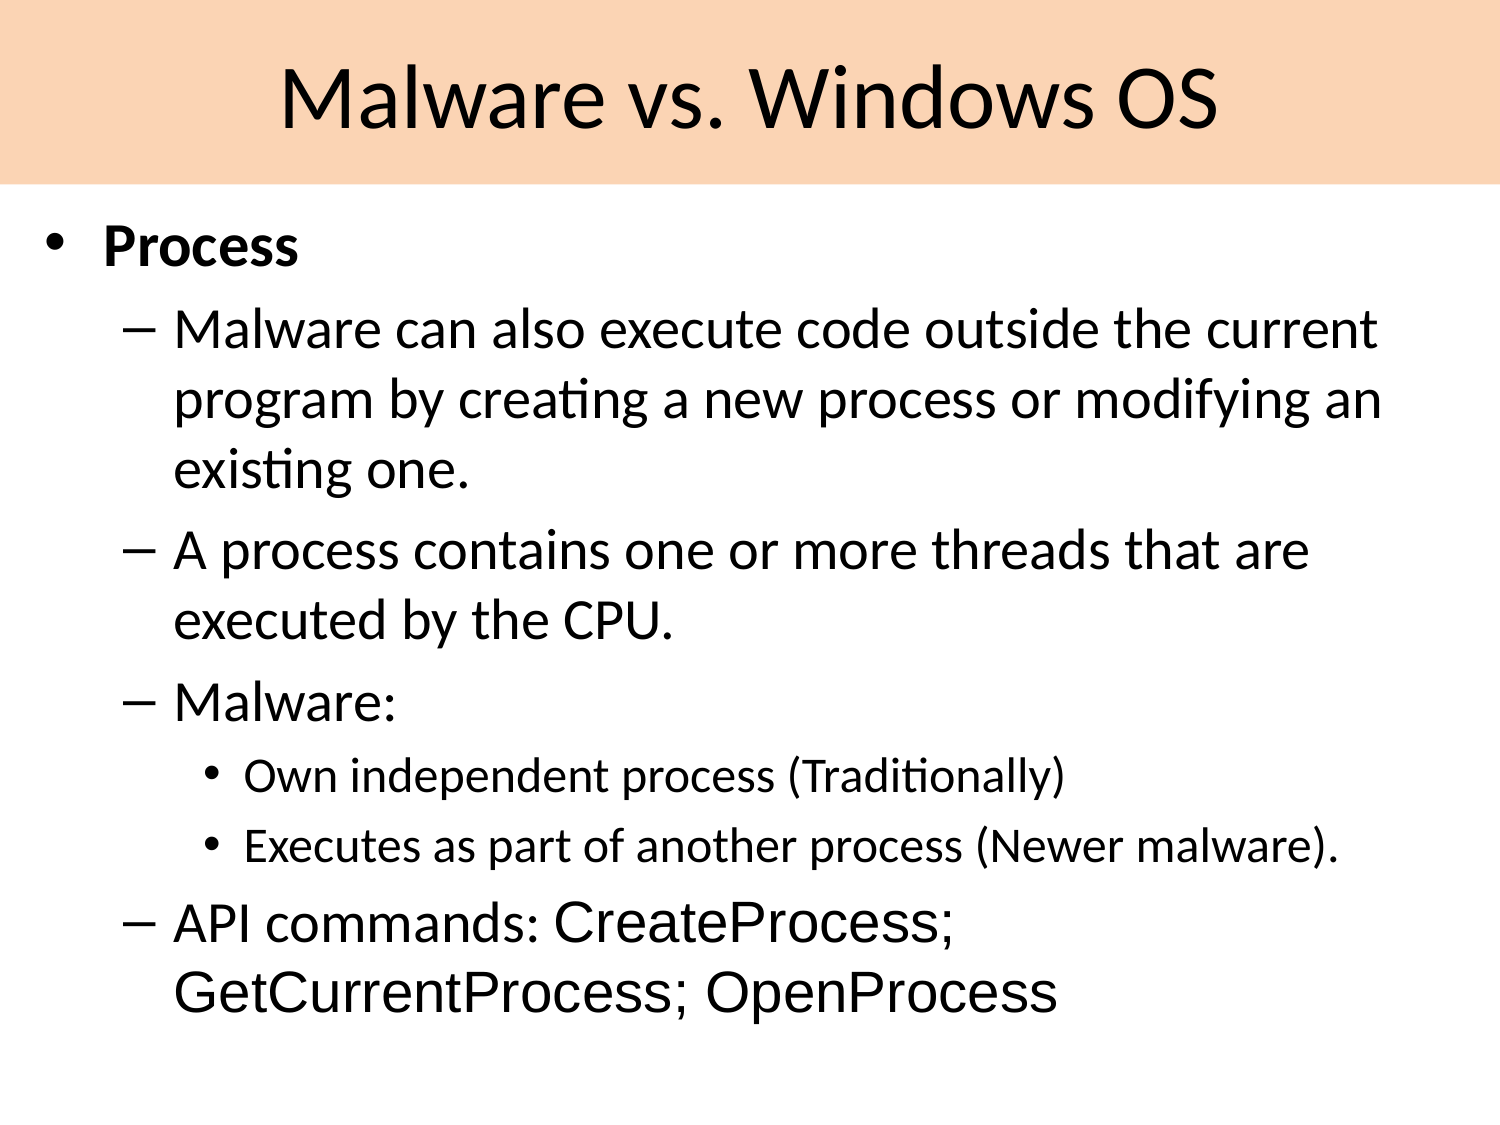

Malware vs. Windows OS
Process
Malware can also execute code outside the current program by creating a new process or modifying an existing one.
A process contains one or more threads that are executed by the CPU.
Malware:
Own independent process (Traditionally)
Executes as part of another process (Newer malware).
API commands: CreateProcess; GetCurrentProcess; OpenProcess